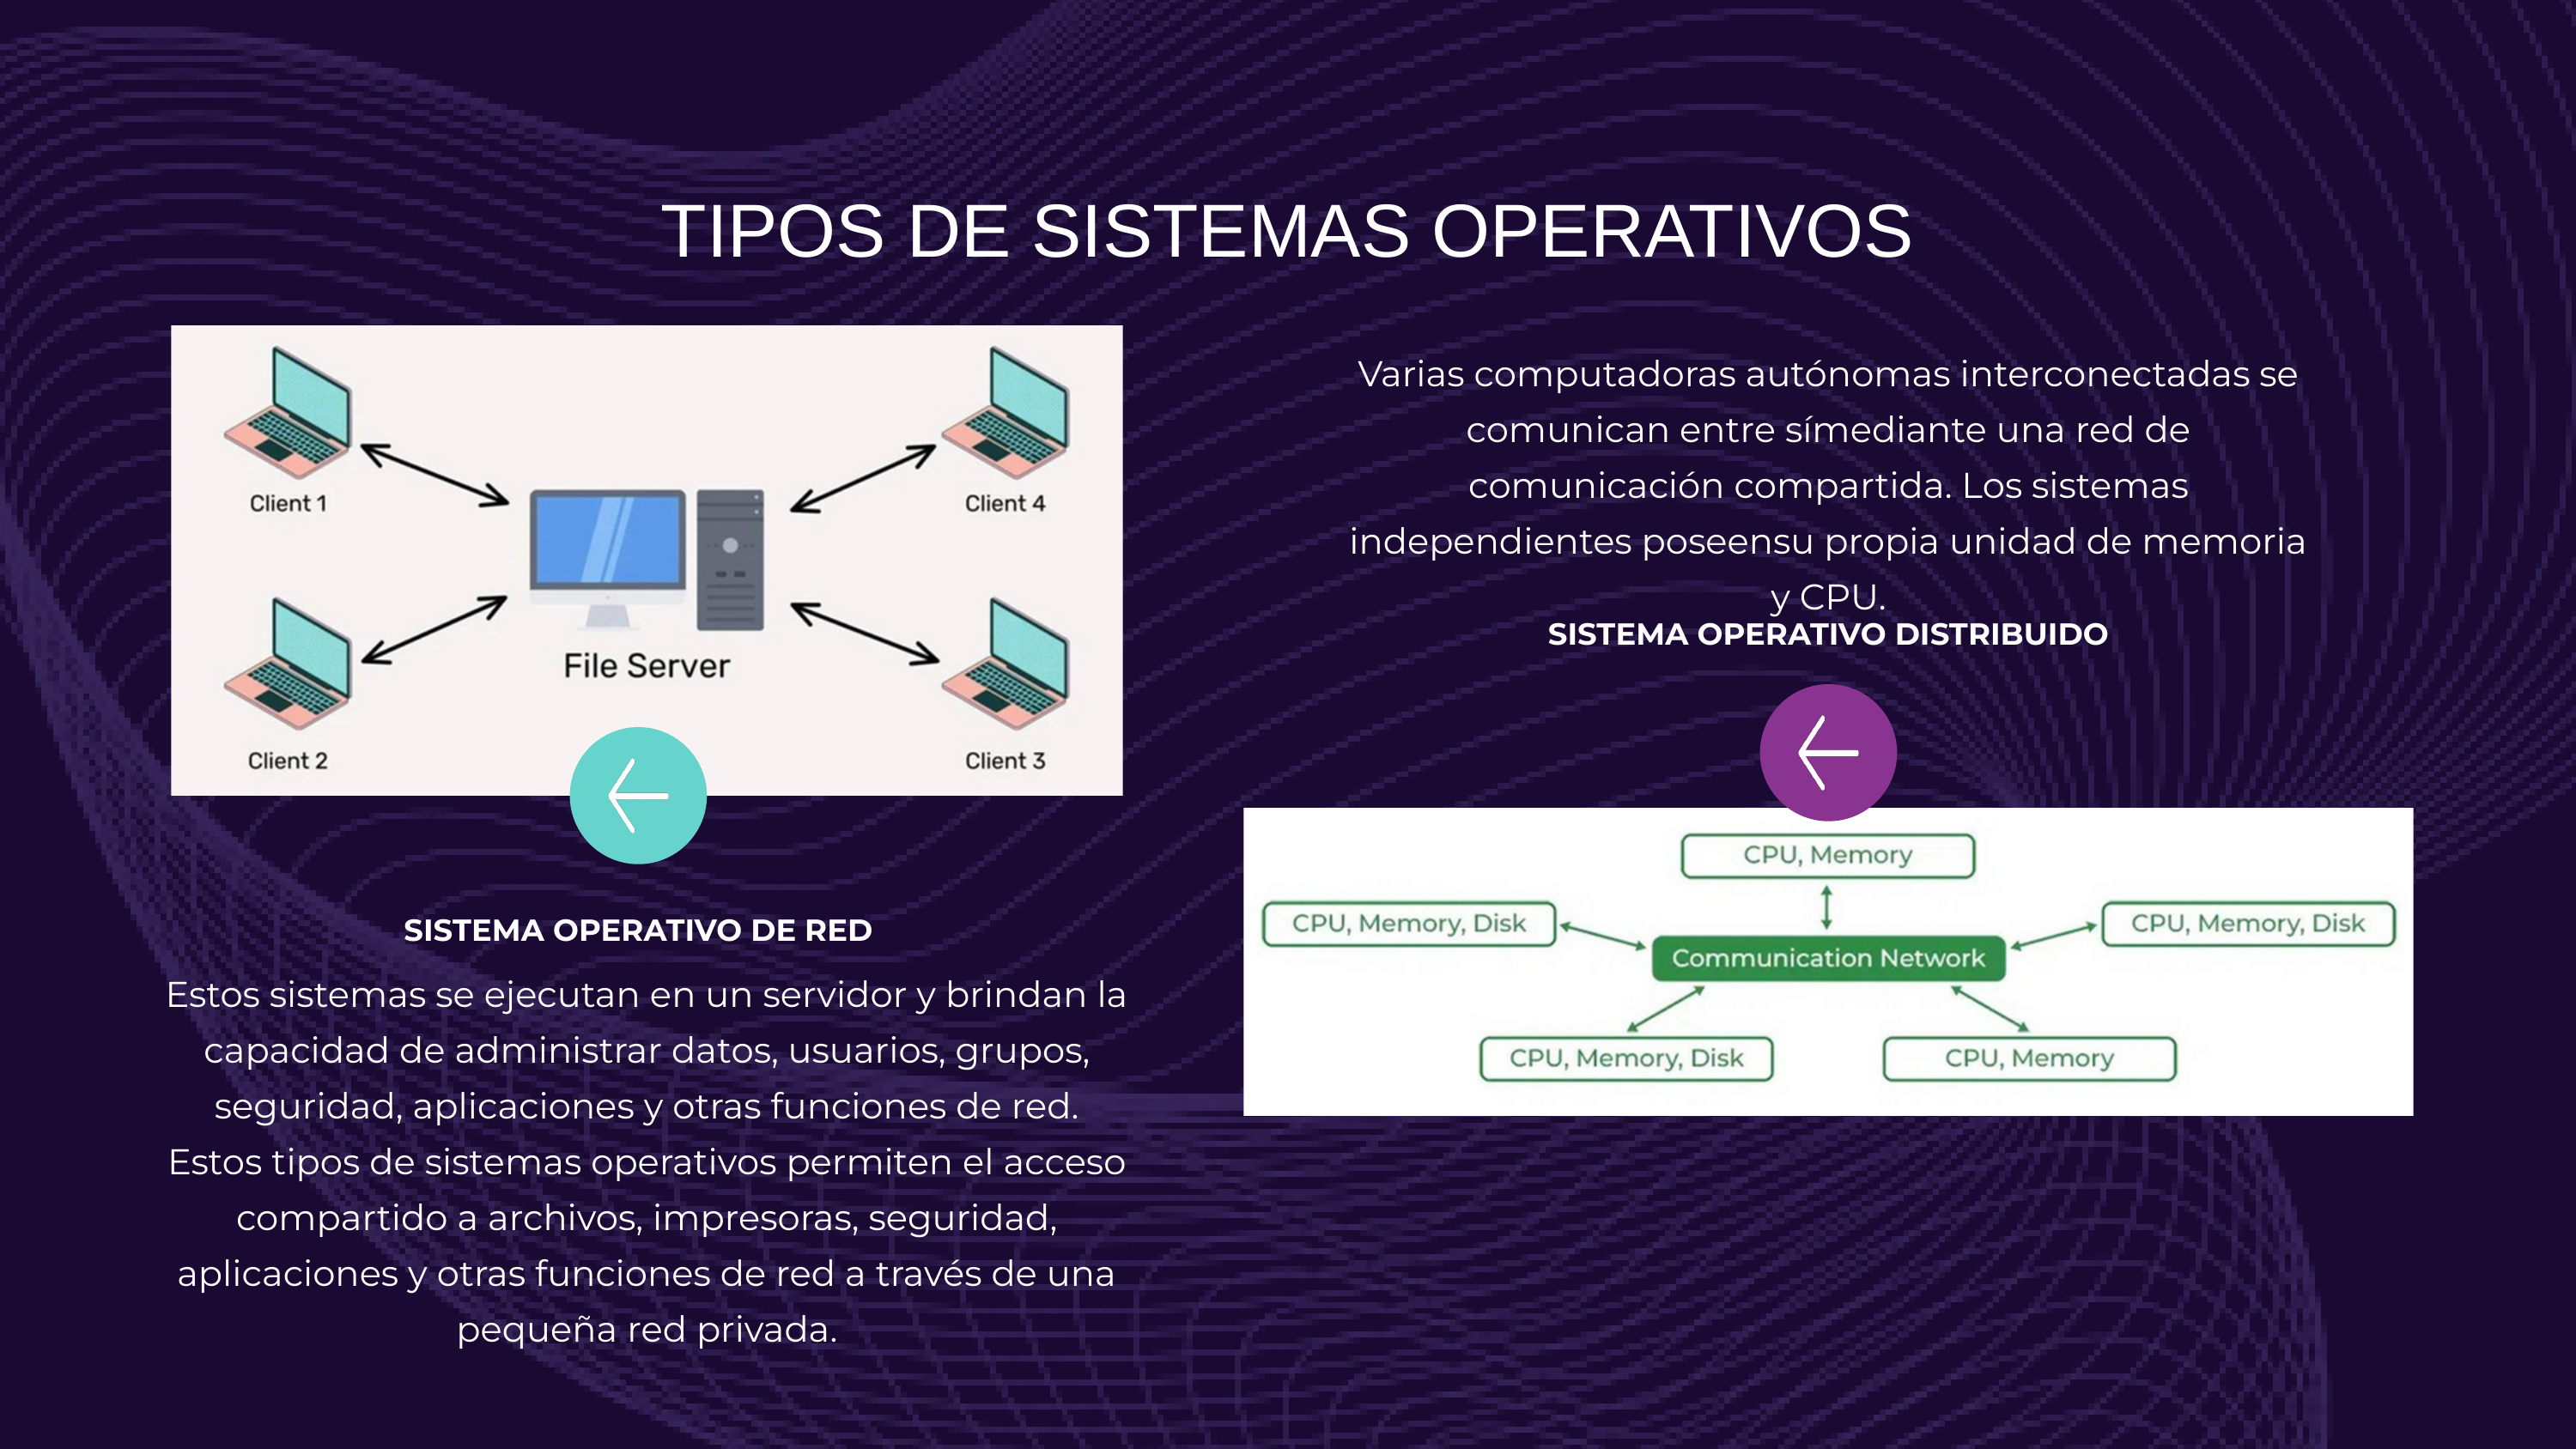

TIPOS DE SISTEMAS OPERATIVOS

Varias computadoras autónomas interconectadas se comunican entre símediante una red de comunicación compartida. Los sistemas independientes poseensu propia unidad de memoria y CPU.
SISTEMA OPERATIVO DISTRIBUIDO

SISTEMA OPERATIVO DE RED
Estos sistemas se ejecutan en un servidor y brindan la capacidad de administrar datos, usuarios, grupos, seguridad, aplicaciones y otras funciones de red. Estos tipos de sistemas operativos permiten el acceso compartido a archivos, impresoras, seguridad, aplicaciones y otras funciones de red a través de una pequeña red privada.